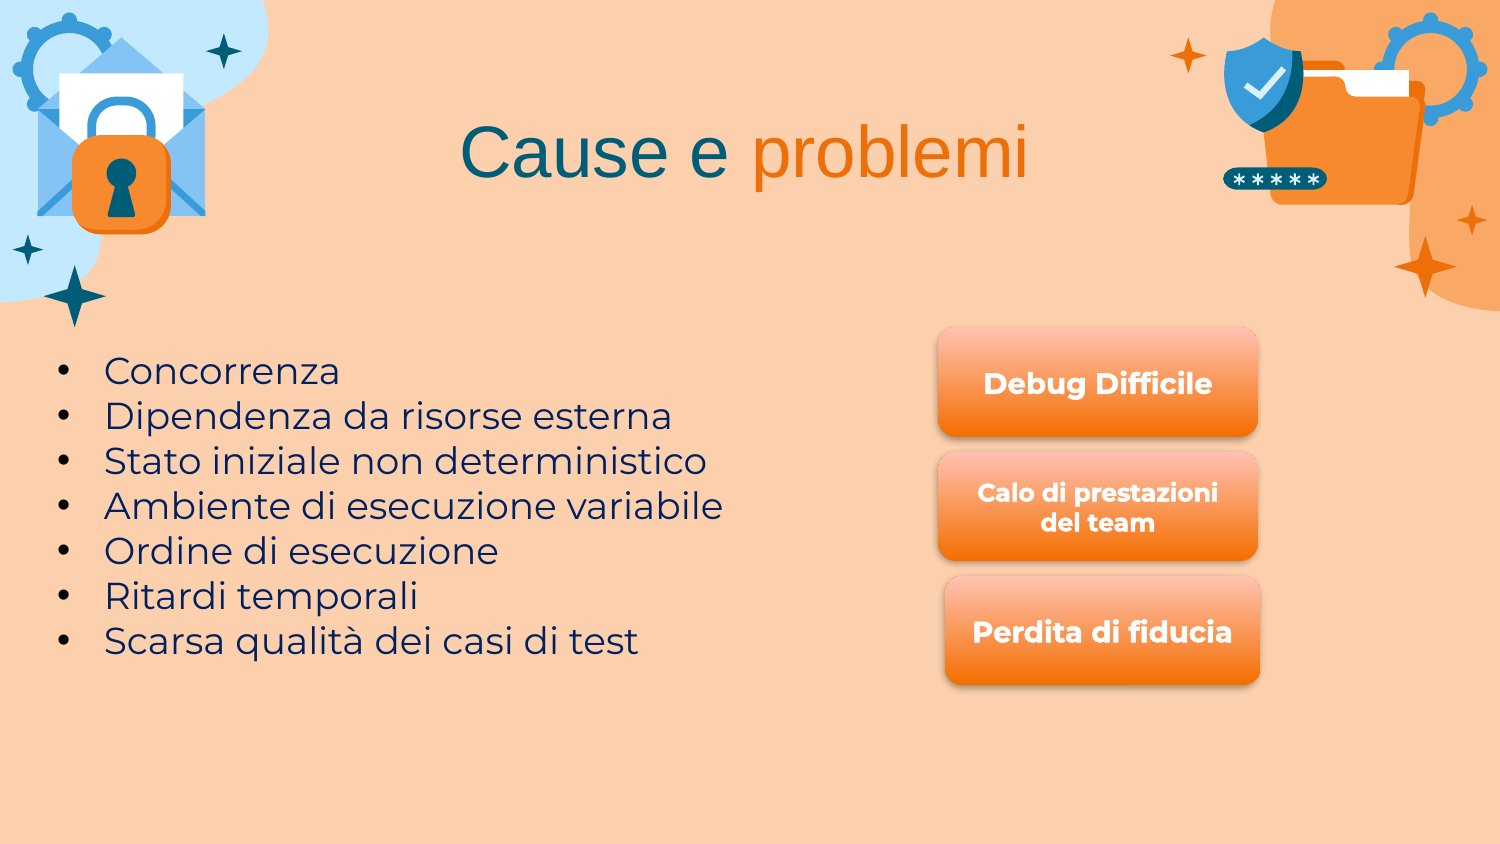

Cause e problemi
Debug Difficile
Concorrenza
Dipendenza da risorse esterna
Stato iniziale non deterministico
Ambiente di esecuzione variabile
Ordine di esecuzione
Ritardi temporali
Scarsa qualità dei casi di test
Calo di prestazioni del team
Perdita di fiducia